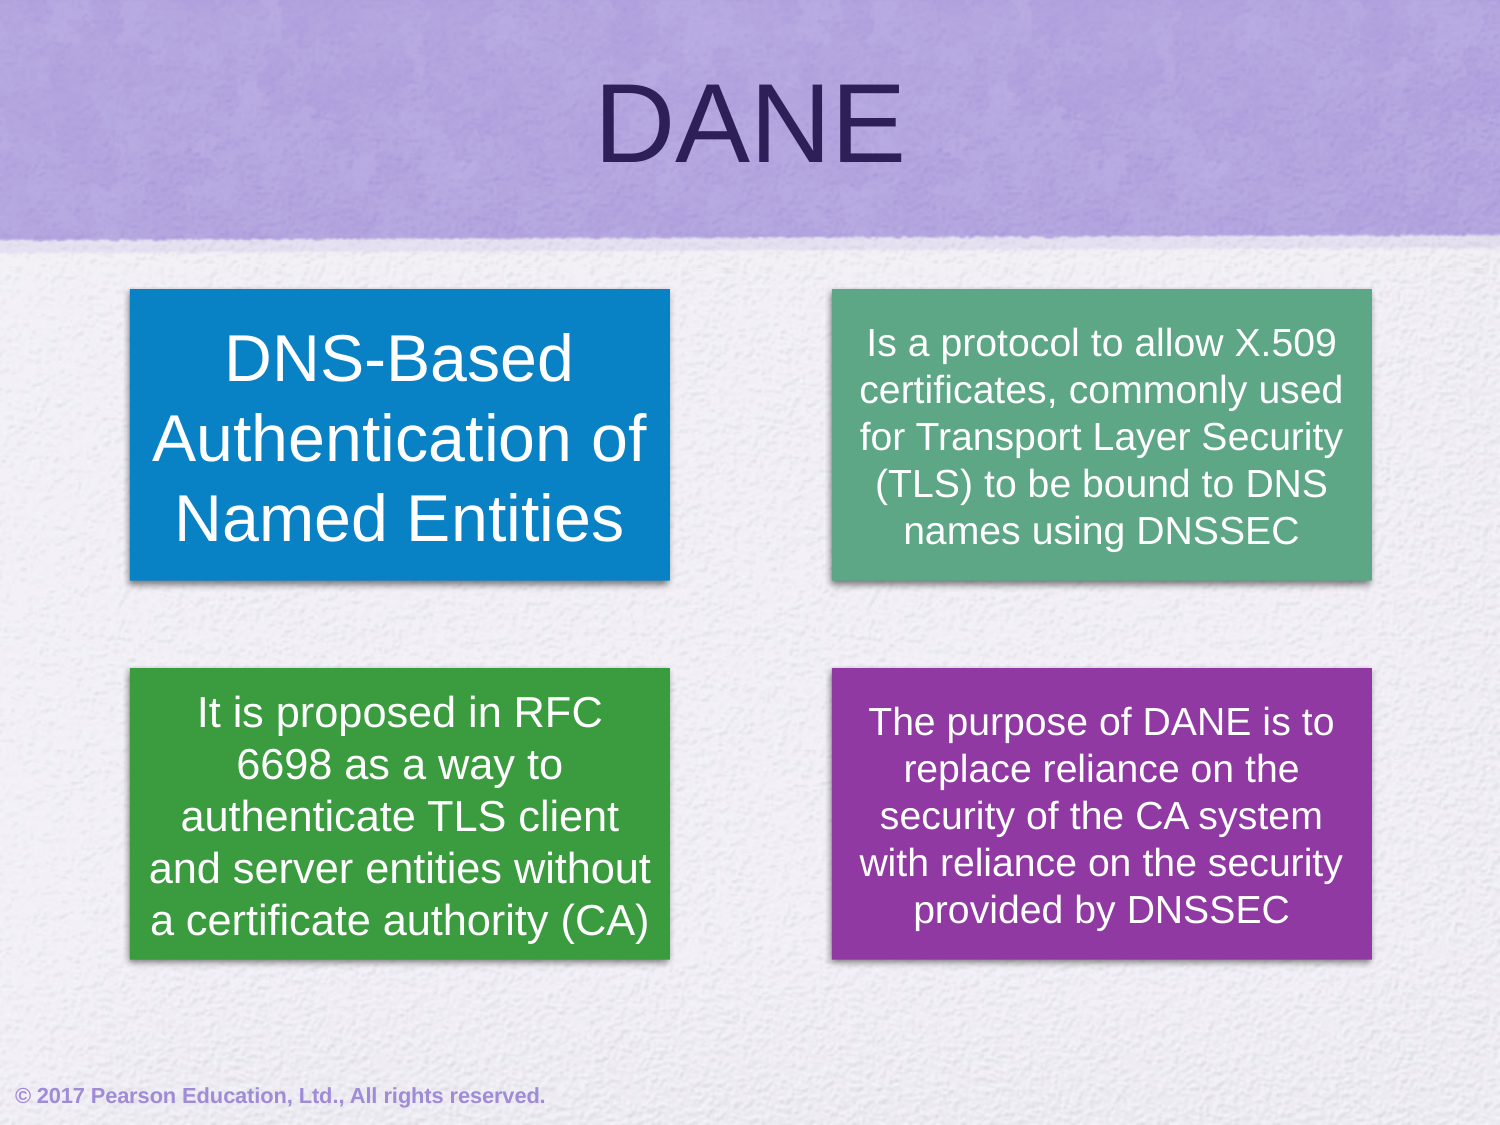

# DANE
DNS-Based Authentication of Named Entities
Is a protocol to allow X.509 certificates, commonly used for Transport Layer Security (TLS) to be bound to DNS names using DNSSEC
It is proposed in RFC 6698 as a way to authenticate TLS client and server entities without a certificate authority (CA)
The purpose of DANE is to replace reliance on the security of the CA system with reliance on the security provided by DNSSEC
© 2017 Pearson Education, Ltd., All rights reserved.